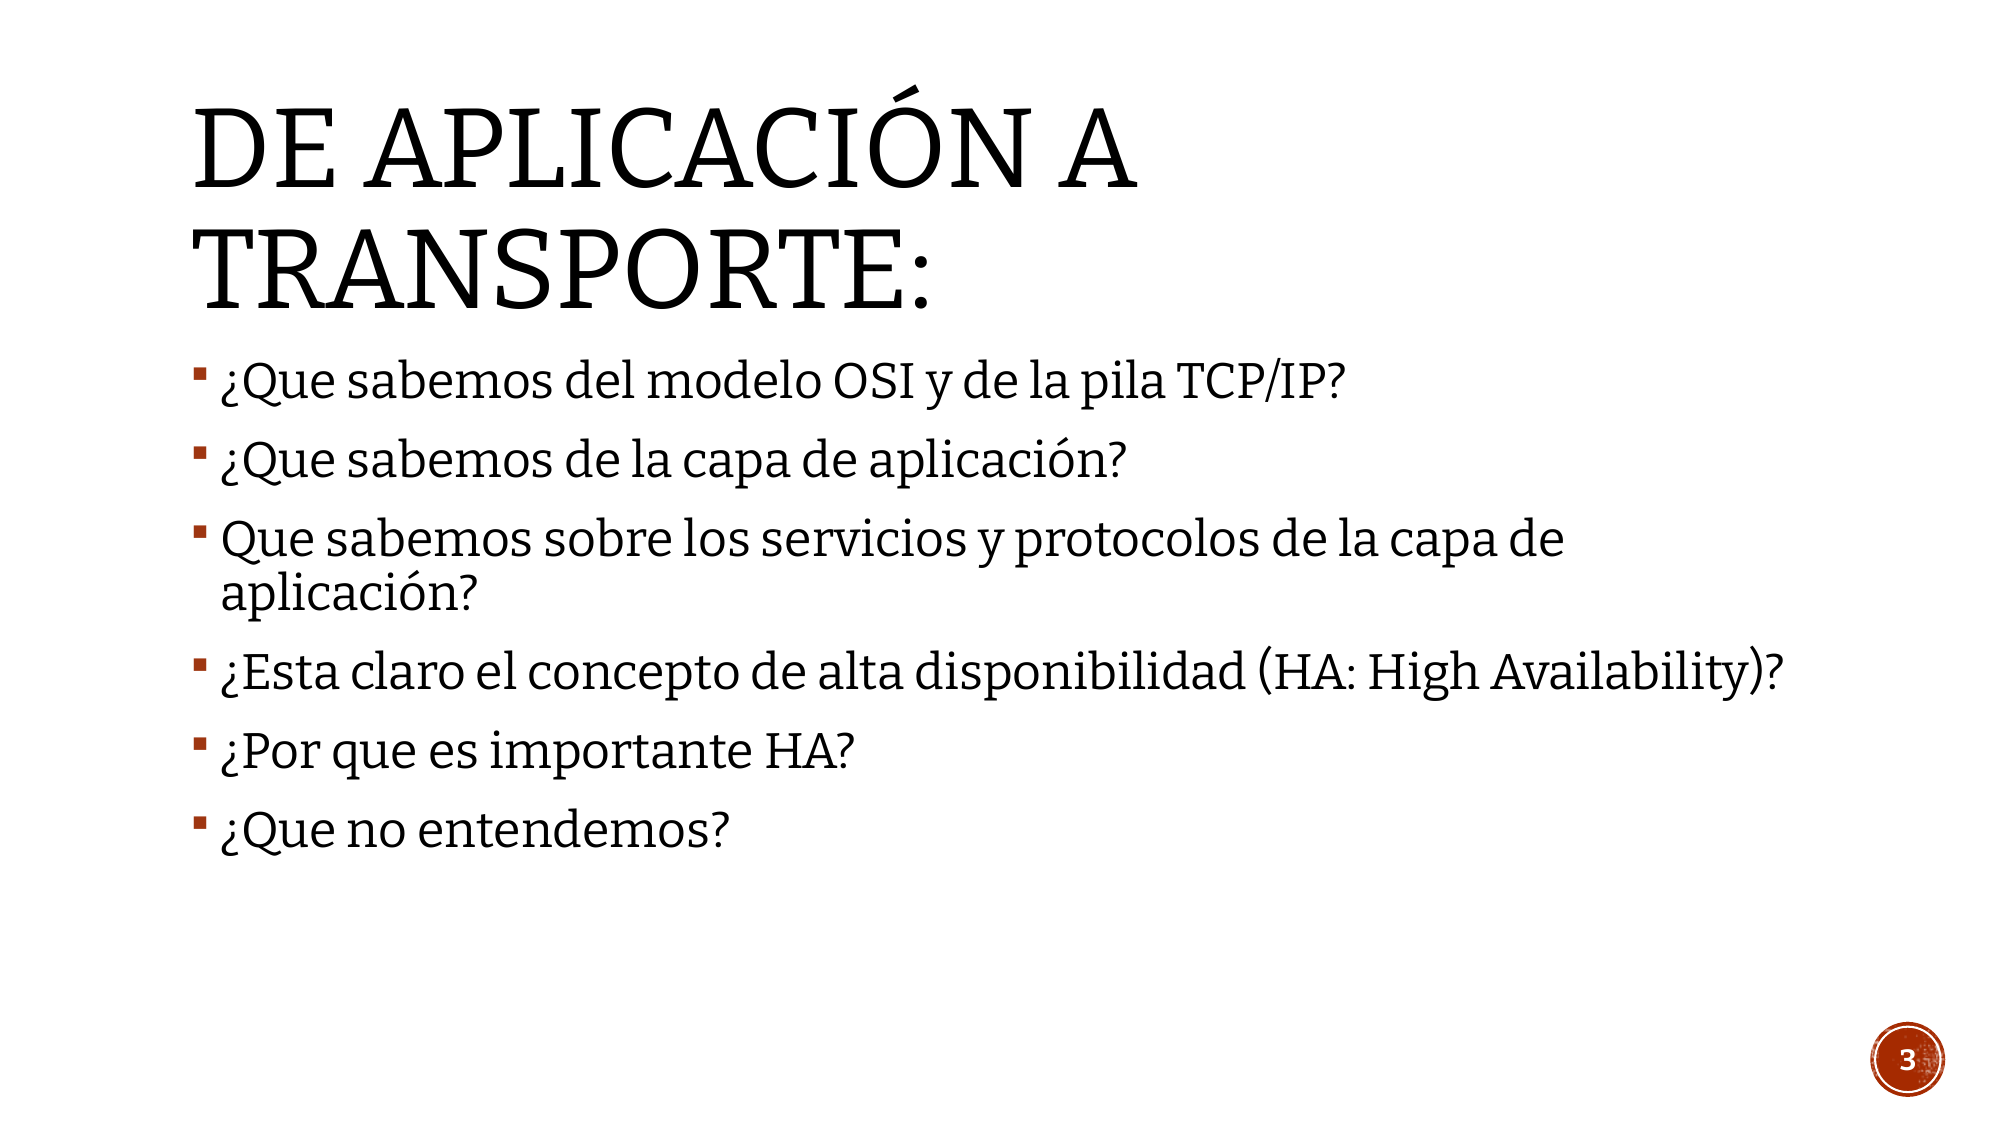

# De aplicación a transporte:
¿Que sabemos del modelo OSI y de la pila TCP/IP?
¿Que sabemos de la capa de aplicación?
Que sabemos sobre los servicios y protocolos de la capa de aplicación?
¿Esta claro el concepto de alta disponibilidad (HA: High Availability)?
¿Por que es importante HA?
¿Que no entendemos?

3